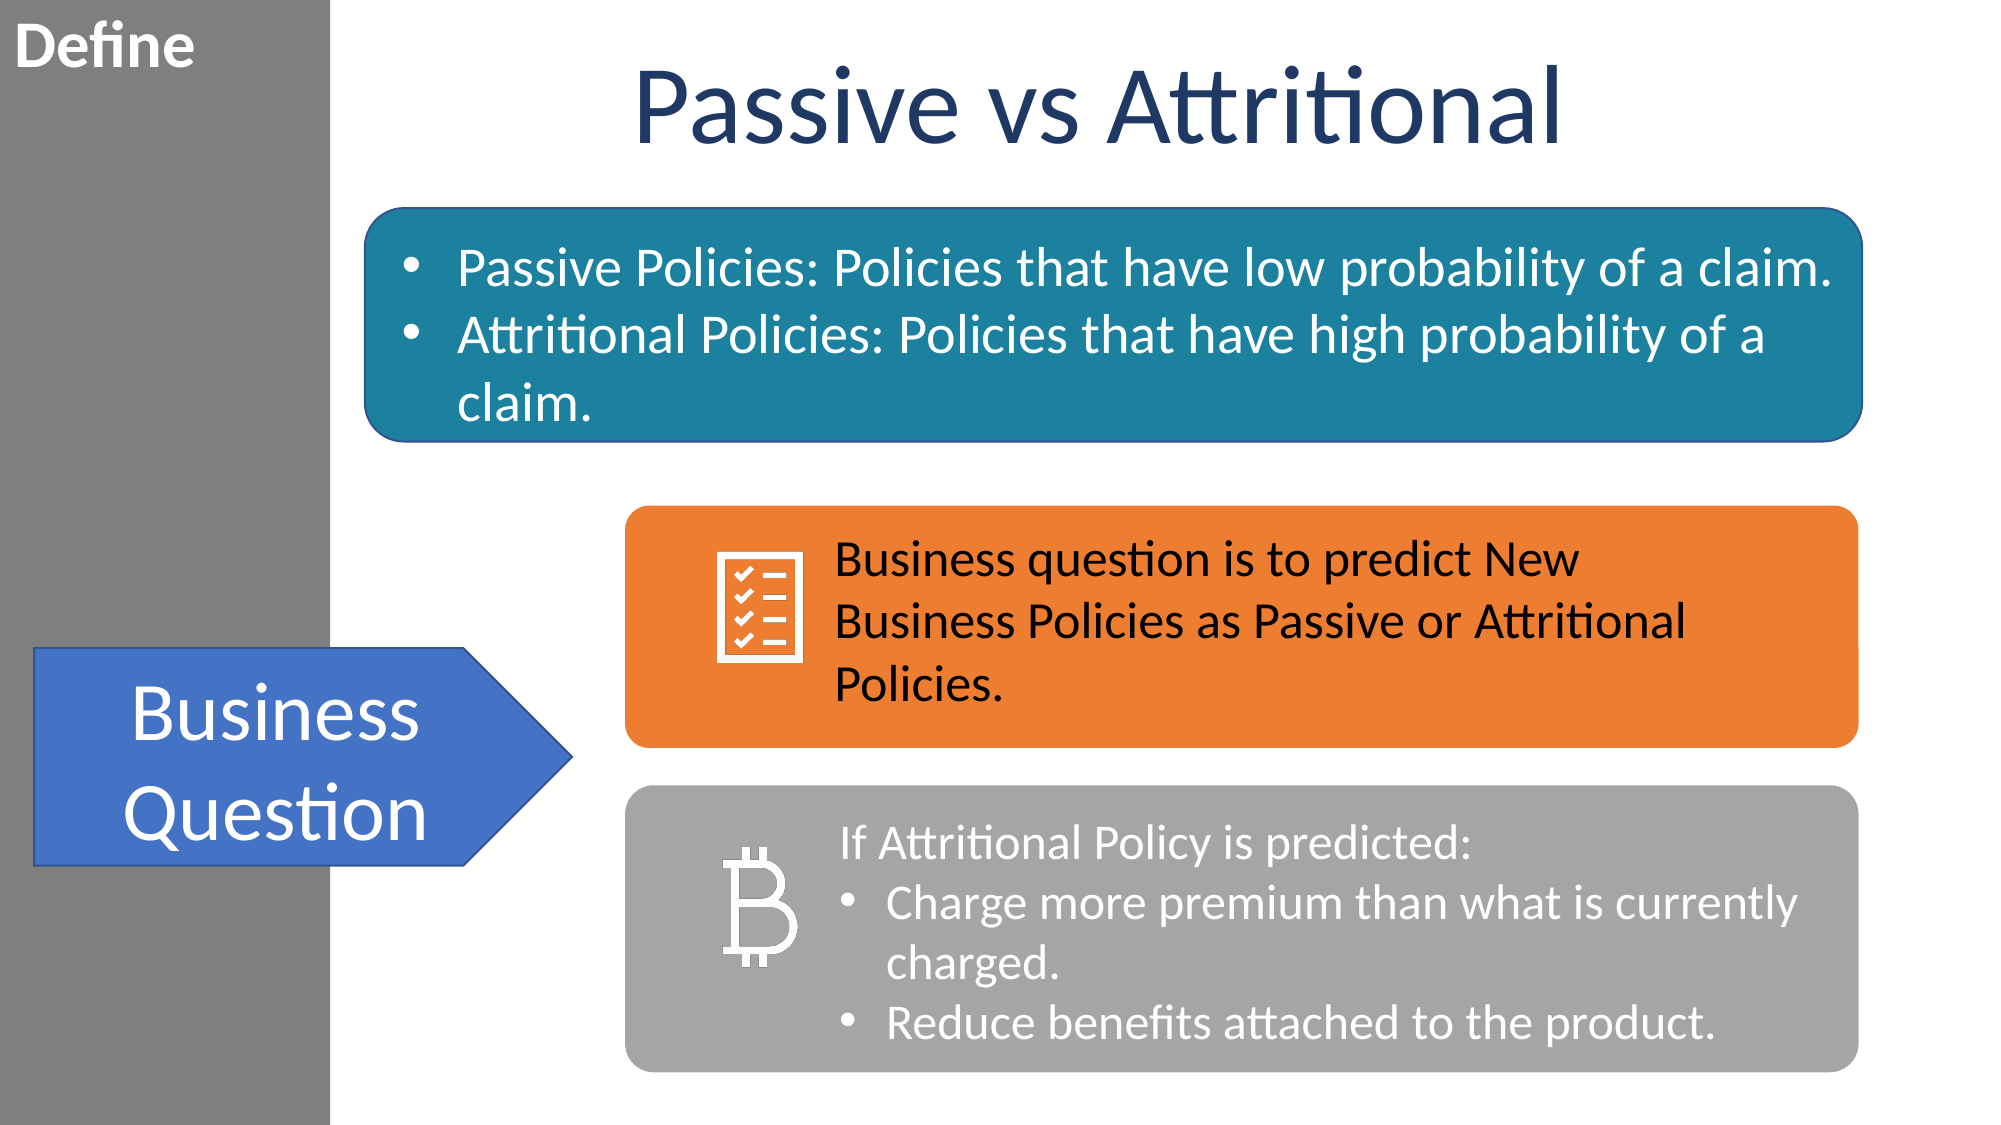

Define
# Passive vs Attritional

Passive Policies: Policies that have low probability of a claim.
Attritional Policies: Policies that have high probability of a claim.
Business question is to predict New Business Policies as Passive or Attritional Policies.

Business Question
If Attritional Policy is predicted:
Charge more premium than what is currently charged.
Reduce benefits attached to the product.